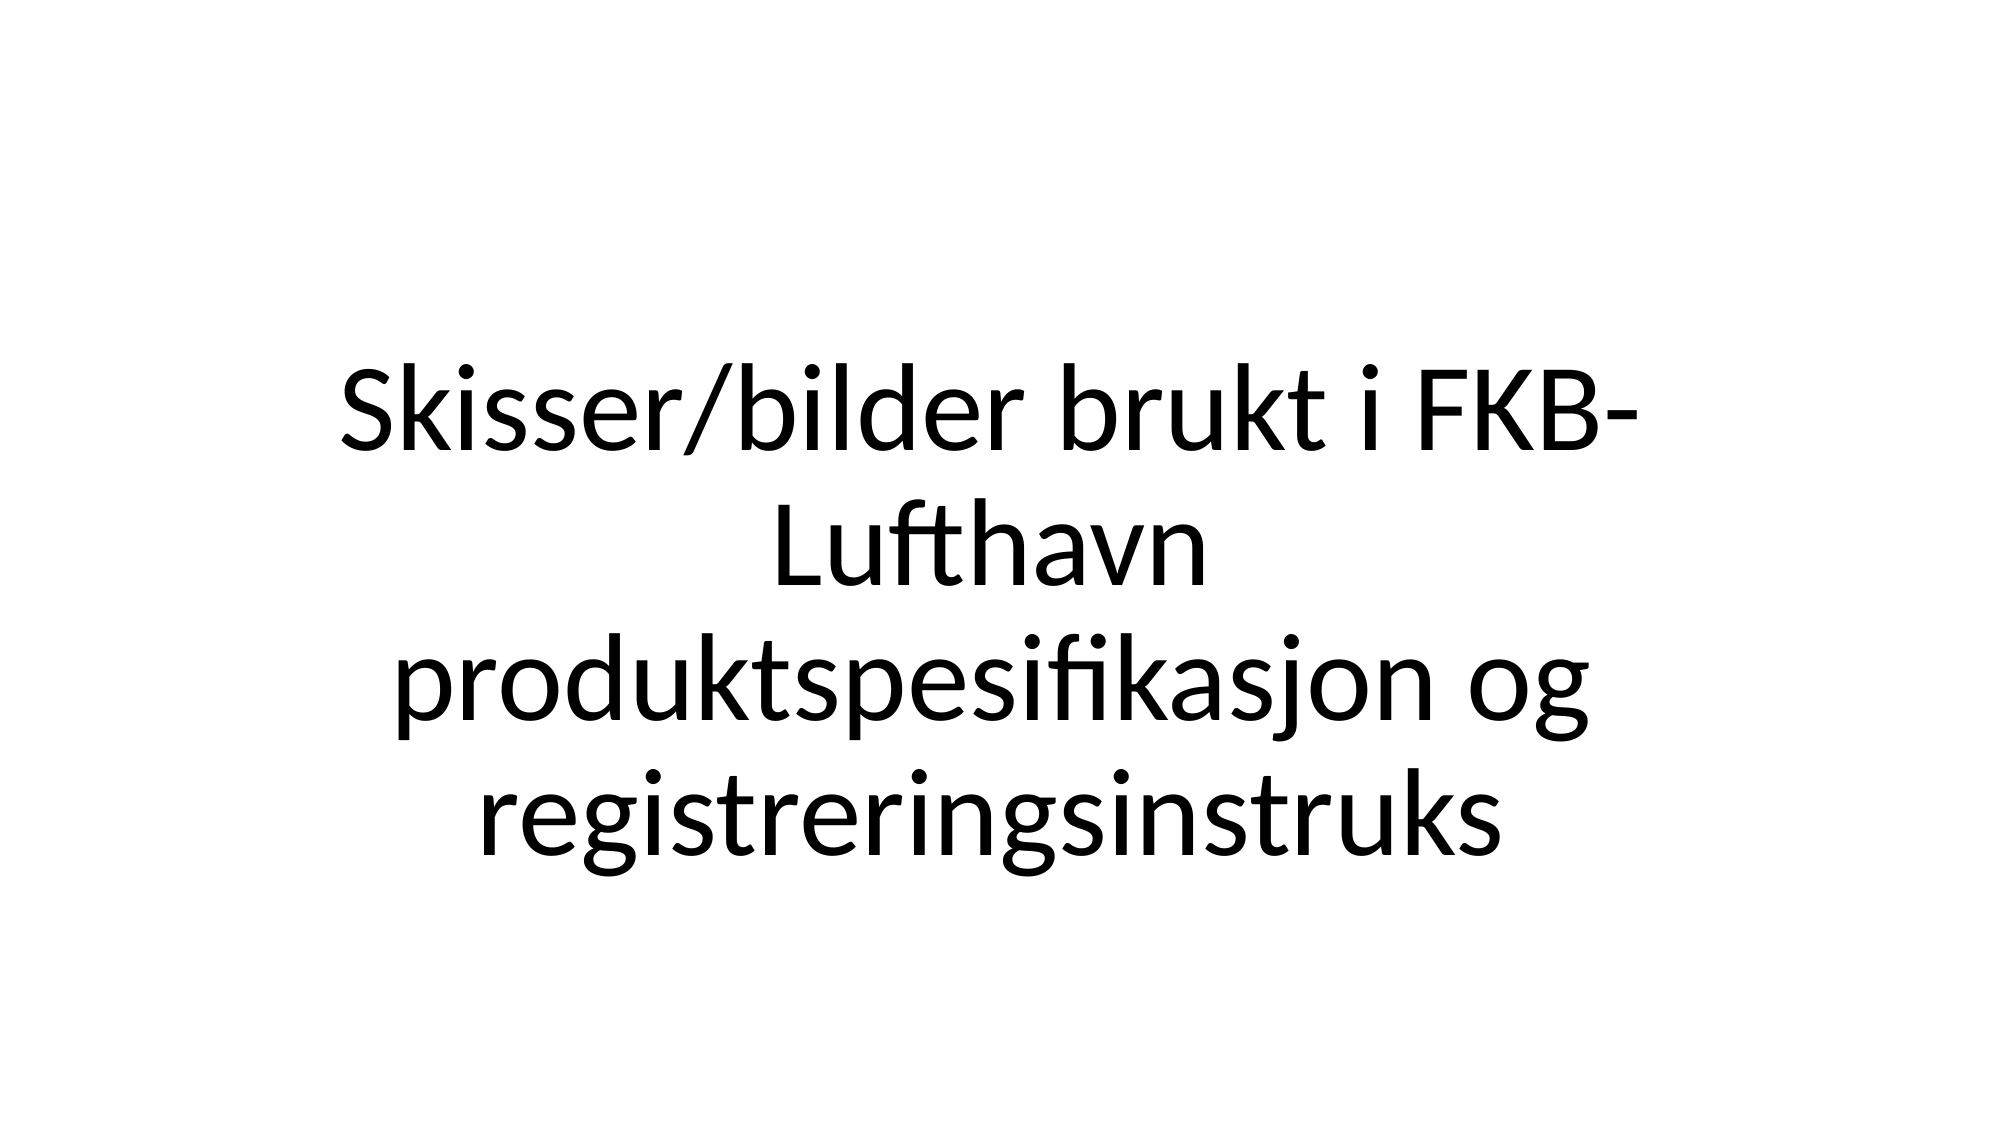

# Skisser/bilder brukt i FKB-Lufthavn produktspesifikasjon og registreringsinstruks